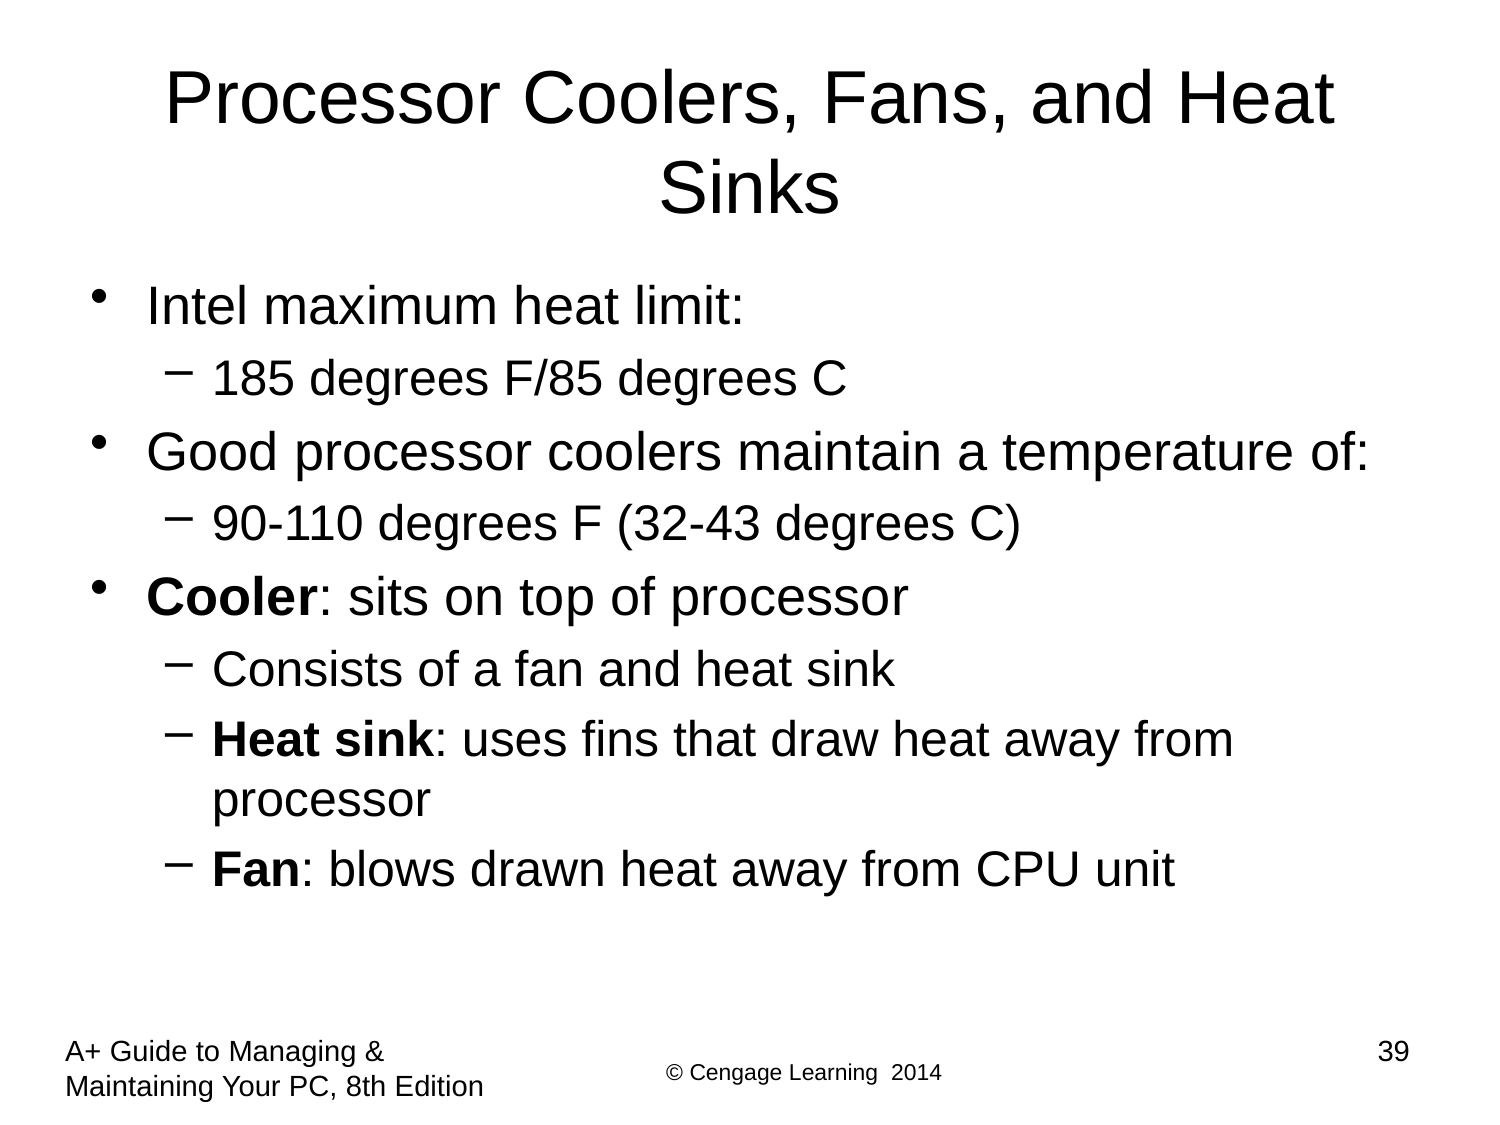

# Processor Coolers, Fans, and Heat Sinks
Intel maximum heat limit:
185 degrees F/85 degrees C
Good processor coolers maintain a temperature of:
90-110 degrees F (32-43 degrees C)
Cooler: sits on top of processor
Consists of a fan and heat sink
Heat sink: uses fins that draw heat away from processor
Fan: blows drawn heat away from CPU unit

39
A+ Guide to Managing & Maintaining Your PC, 8th Edition